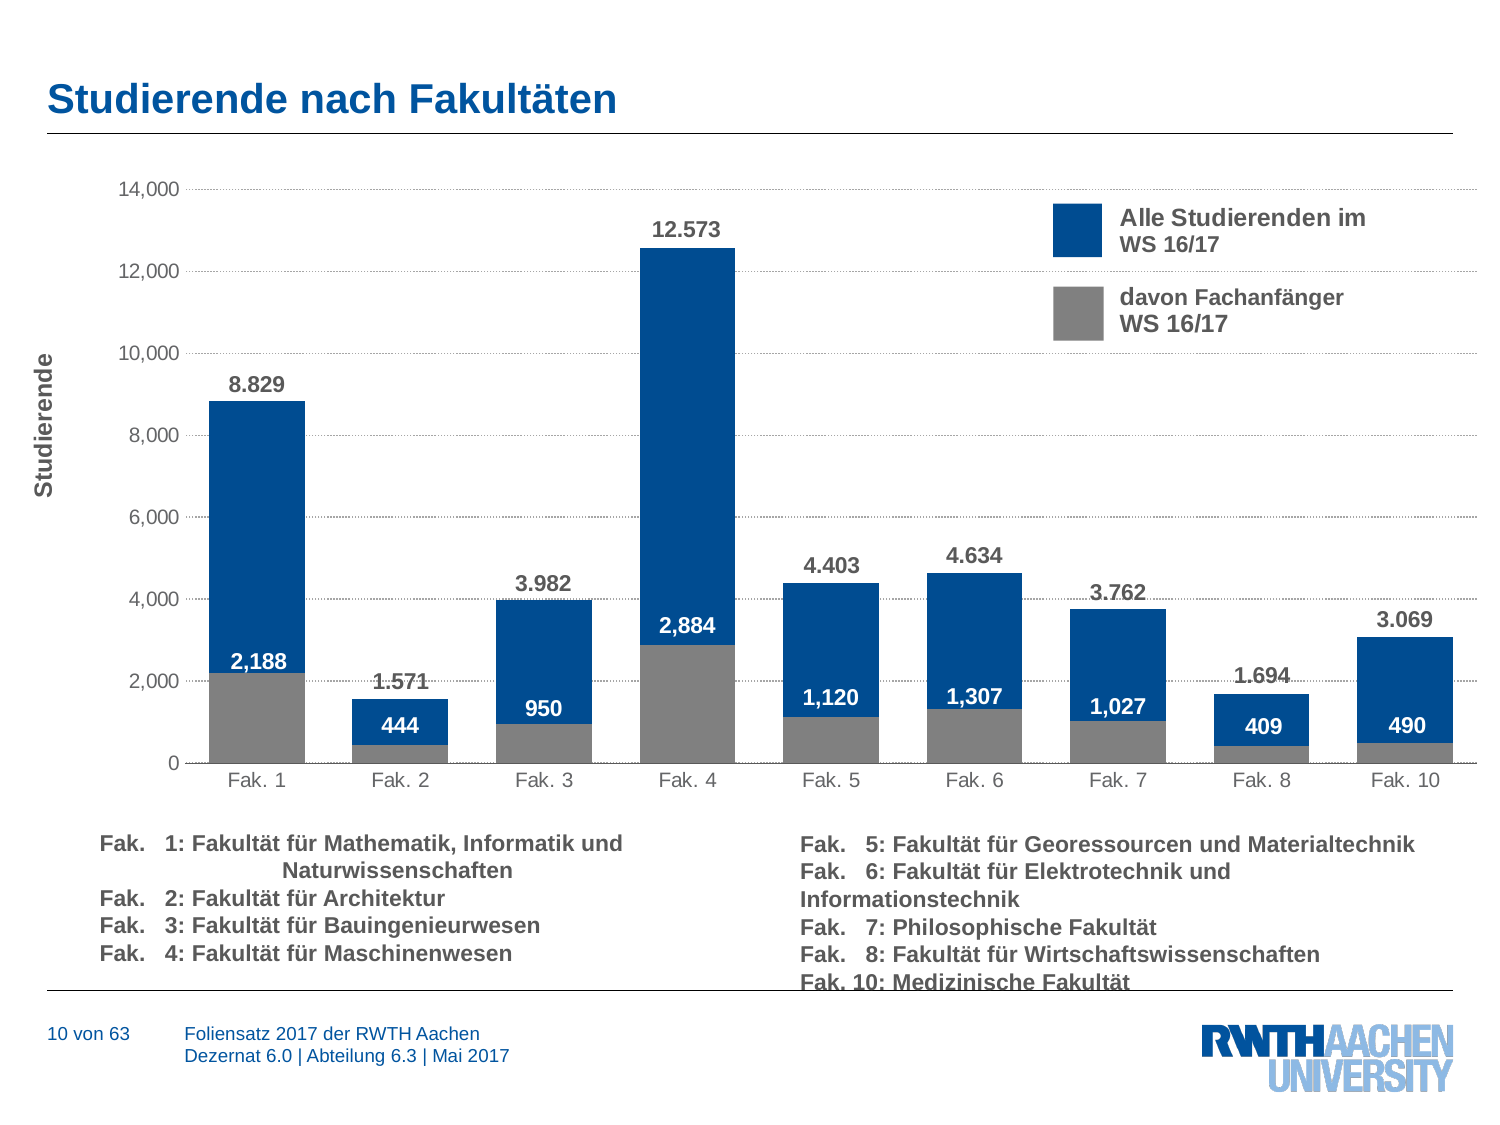

# Studierende nach Fakultäten

### Chart

| Category | Fachanfänger | Gesamt ohne Fachanfänger |
|---|---|---|
| Fak. 1 | 2188.0 | 6641.0 |
| Fak. 2 | 444.0 | 1127.0 |
| Fak. 3 | 950.0 | 3032.0 |
| Fak. 4 | 2884.0 | 9689.0 |
| Fak. 5 | 1120.0 | 3283.0 |
| Fak. 6 | 1307.0 | 3327.0 |
| Fak. 7 | 1027.0 | 2735.0 |
| Fak. 8 | 409.0 | 1285.0 |
| Fak. 10 | 490.0 | 2579.0 |
Fak.   1: Fakultät für Mathematik, Informatik und
	     Naturwissenschaften
Fak.   2: Fakultät für Architektur
Fak.   3: Fakultät für Bauingenieurwesen
Fak.   4: Fakultät für Maschinenwesen
Fak.   5: Fakultät für Georessourcen und Materialtechnik
Fak.   6: Fakultät für Elektrotechnik und Informationstechnik
Fak.   7: Philosophische Fakultät
Fak.   8: Fakultät für Wirtschaftswissenschaften
Fak. 10: Medizinische Fakultät
10 von 63